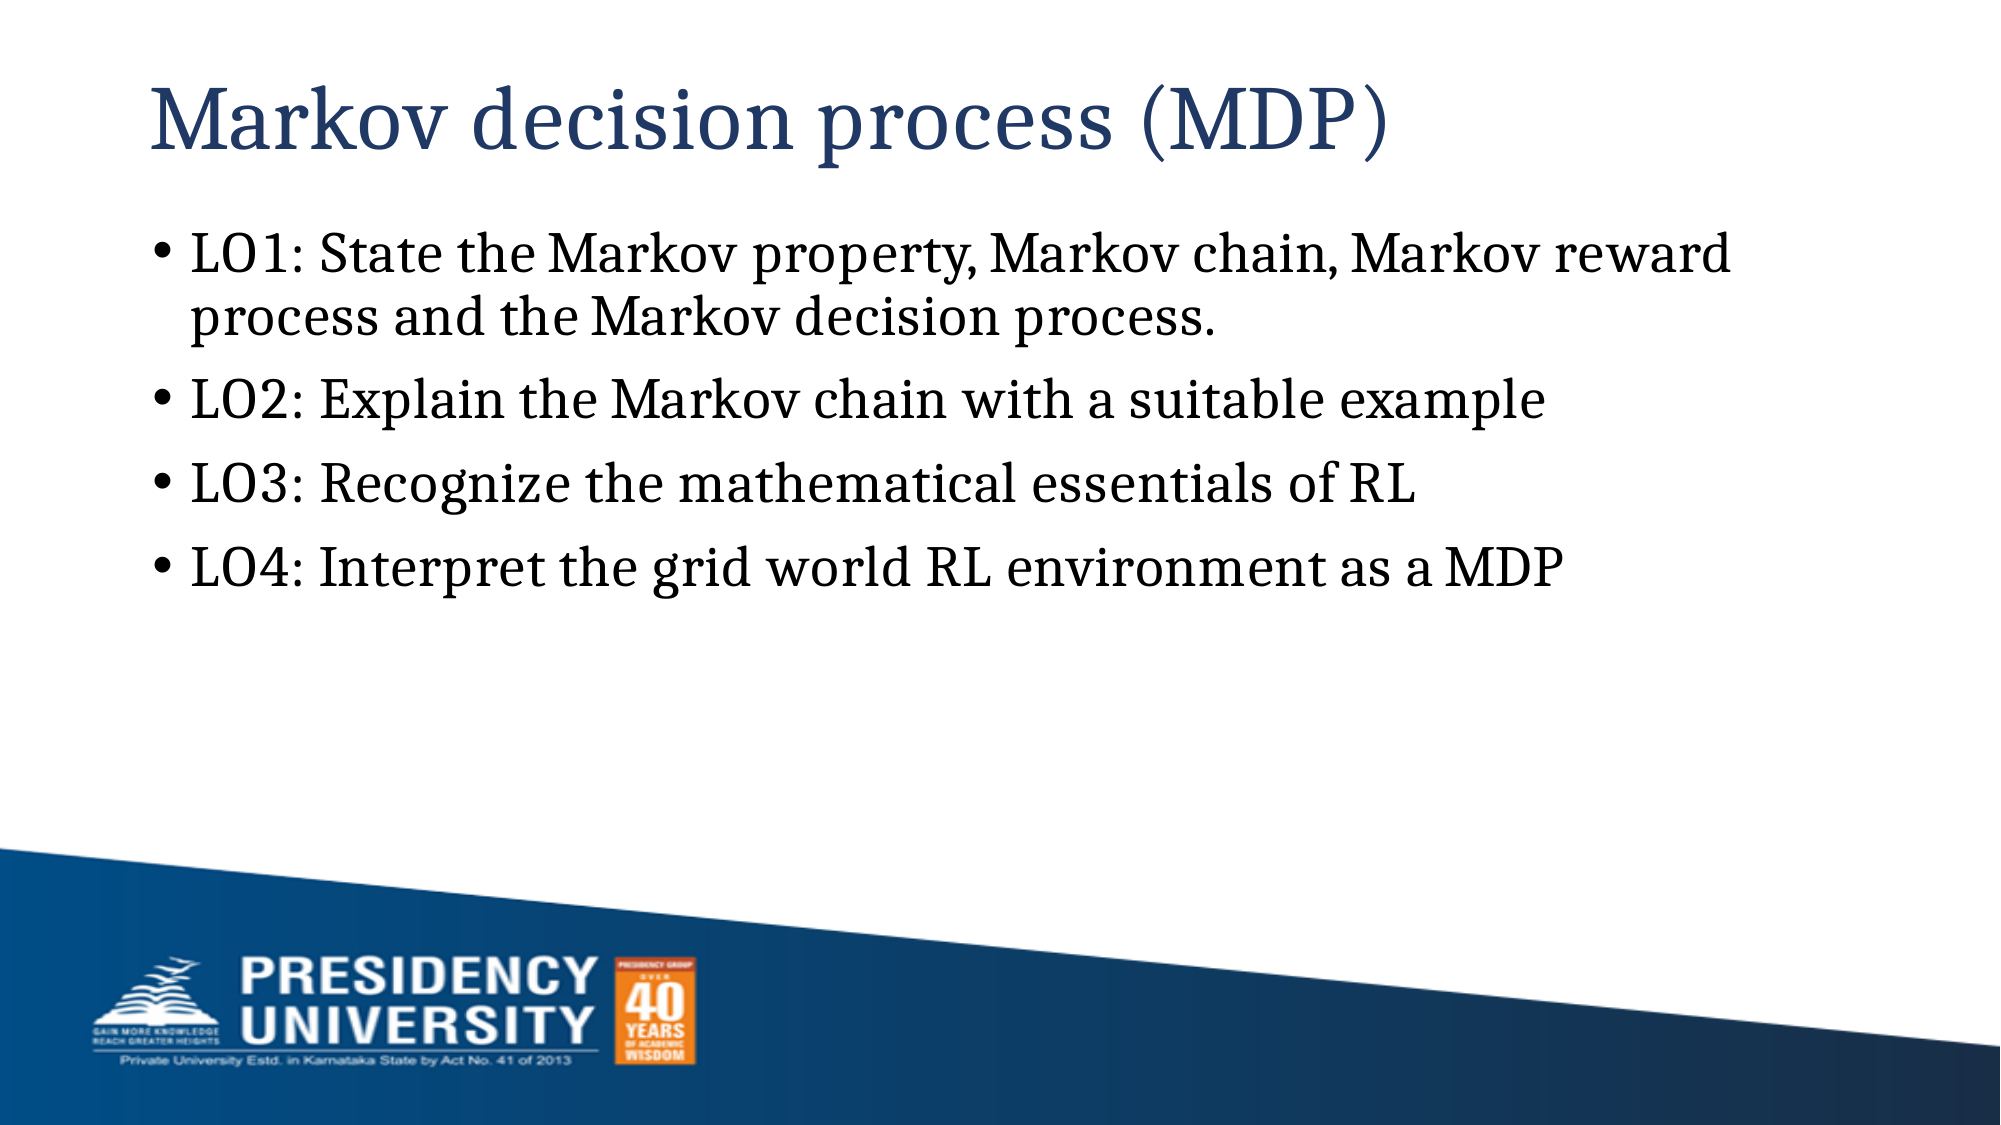

# Markov decision process (MDP)
LO1: State the Markov property, Markov chain, Markov reward process and the Markov decision process.
LO2: Explain the Markov chain with a suitable example
LO3: Recognize the mathematical essentials of RL
LO4: Interpret the grid world RL environment as a MDP